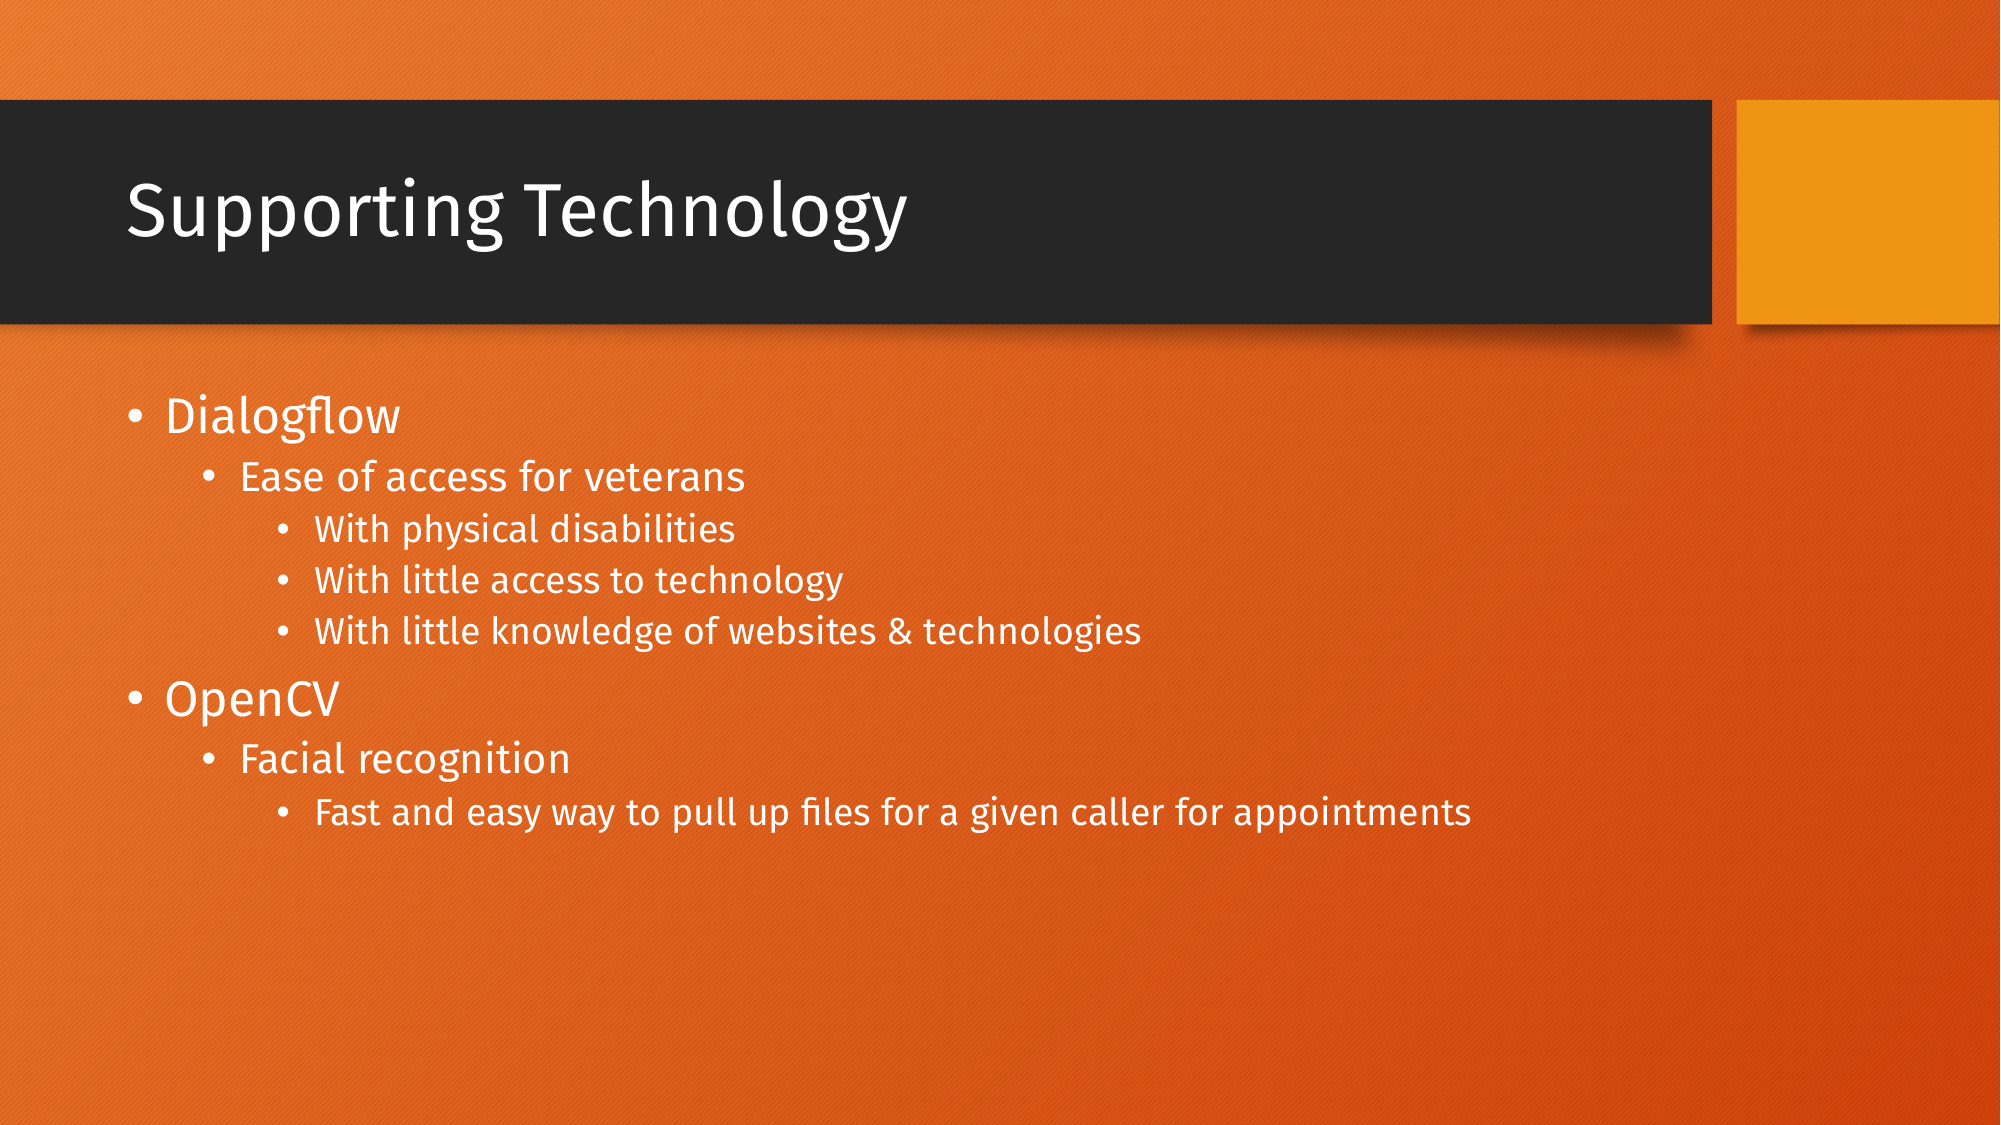

# Supporting Technology
Dialogflow
Ease of access for veterans
With physical disabilities
With little access to technology
With little knowledge of websites & technologies
OpenCV
Facial recognition
Fast and easy way to pull up files for a given caller for appointments